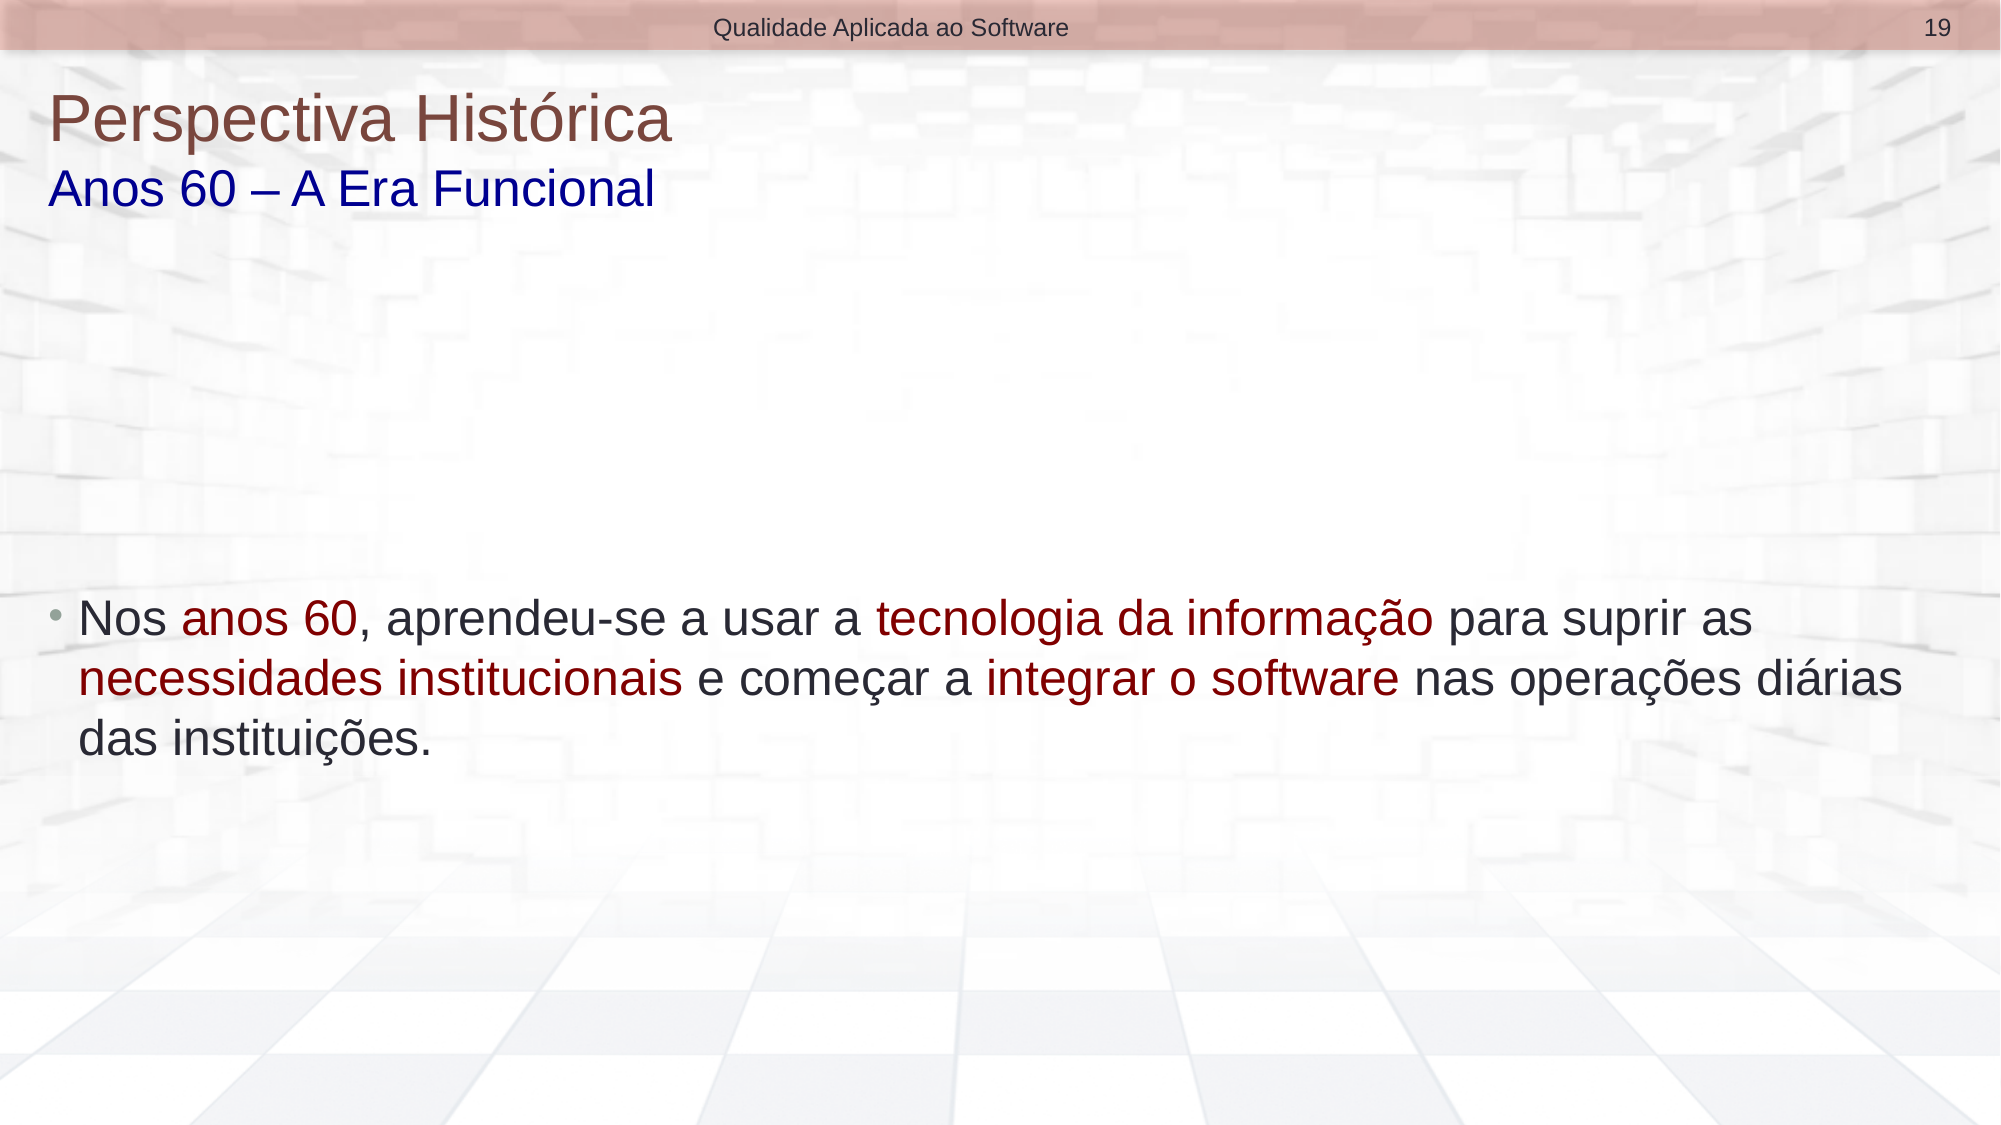

19
Qualidade Aplicada ao Software
# Perspectiva Histórica Anos 60 – A Era Funcional
Nos anos 60, aprendeu-se a usar a tecnologia da informação para suprir as necessidades institucionais e começar a integrar o software nas operações diárias das instituições.